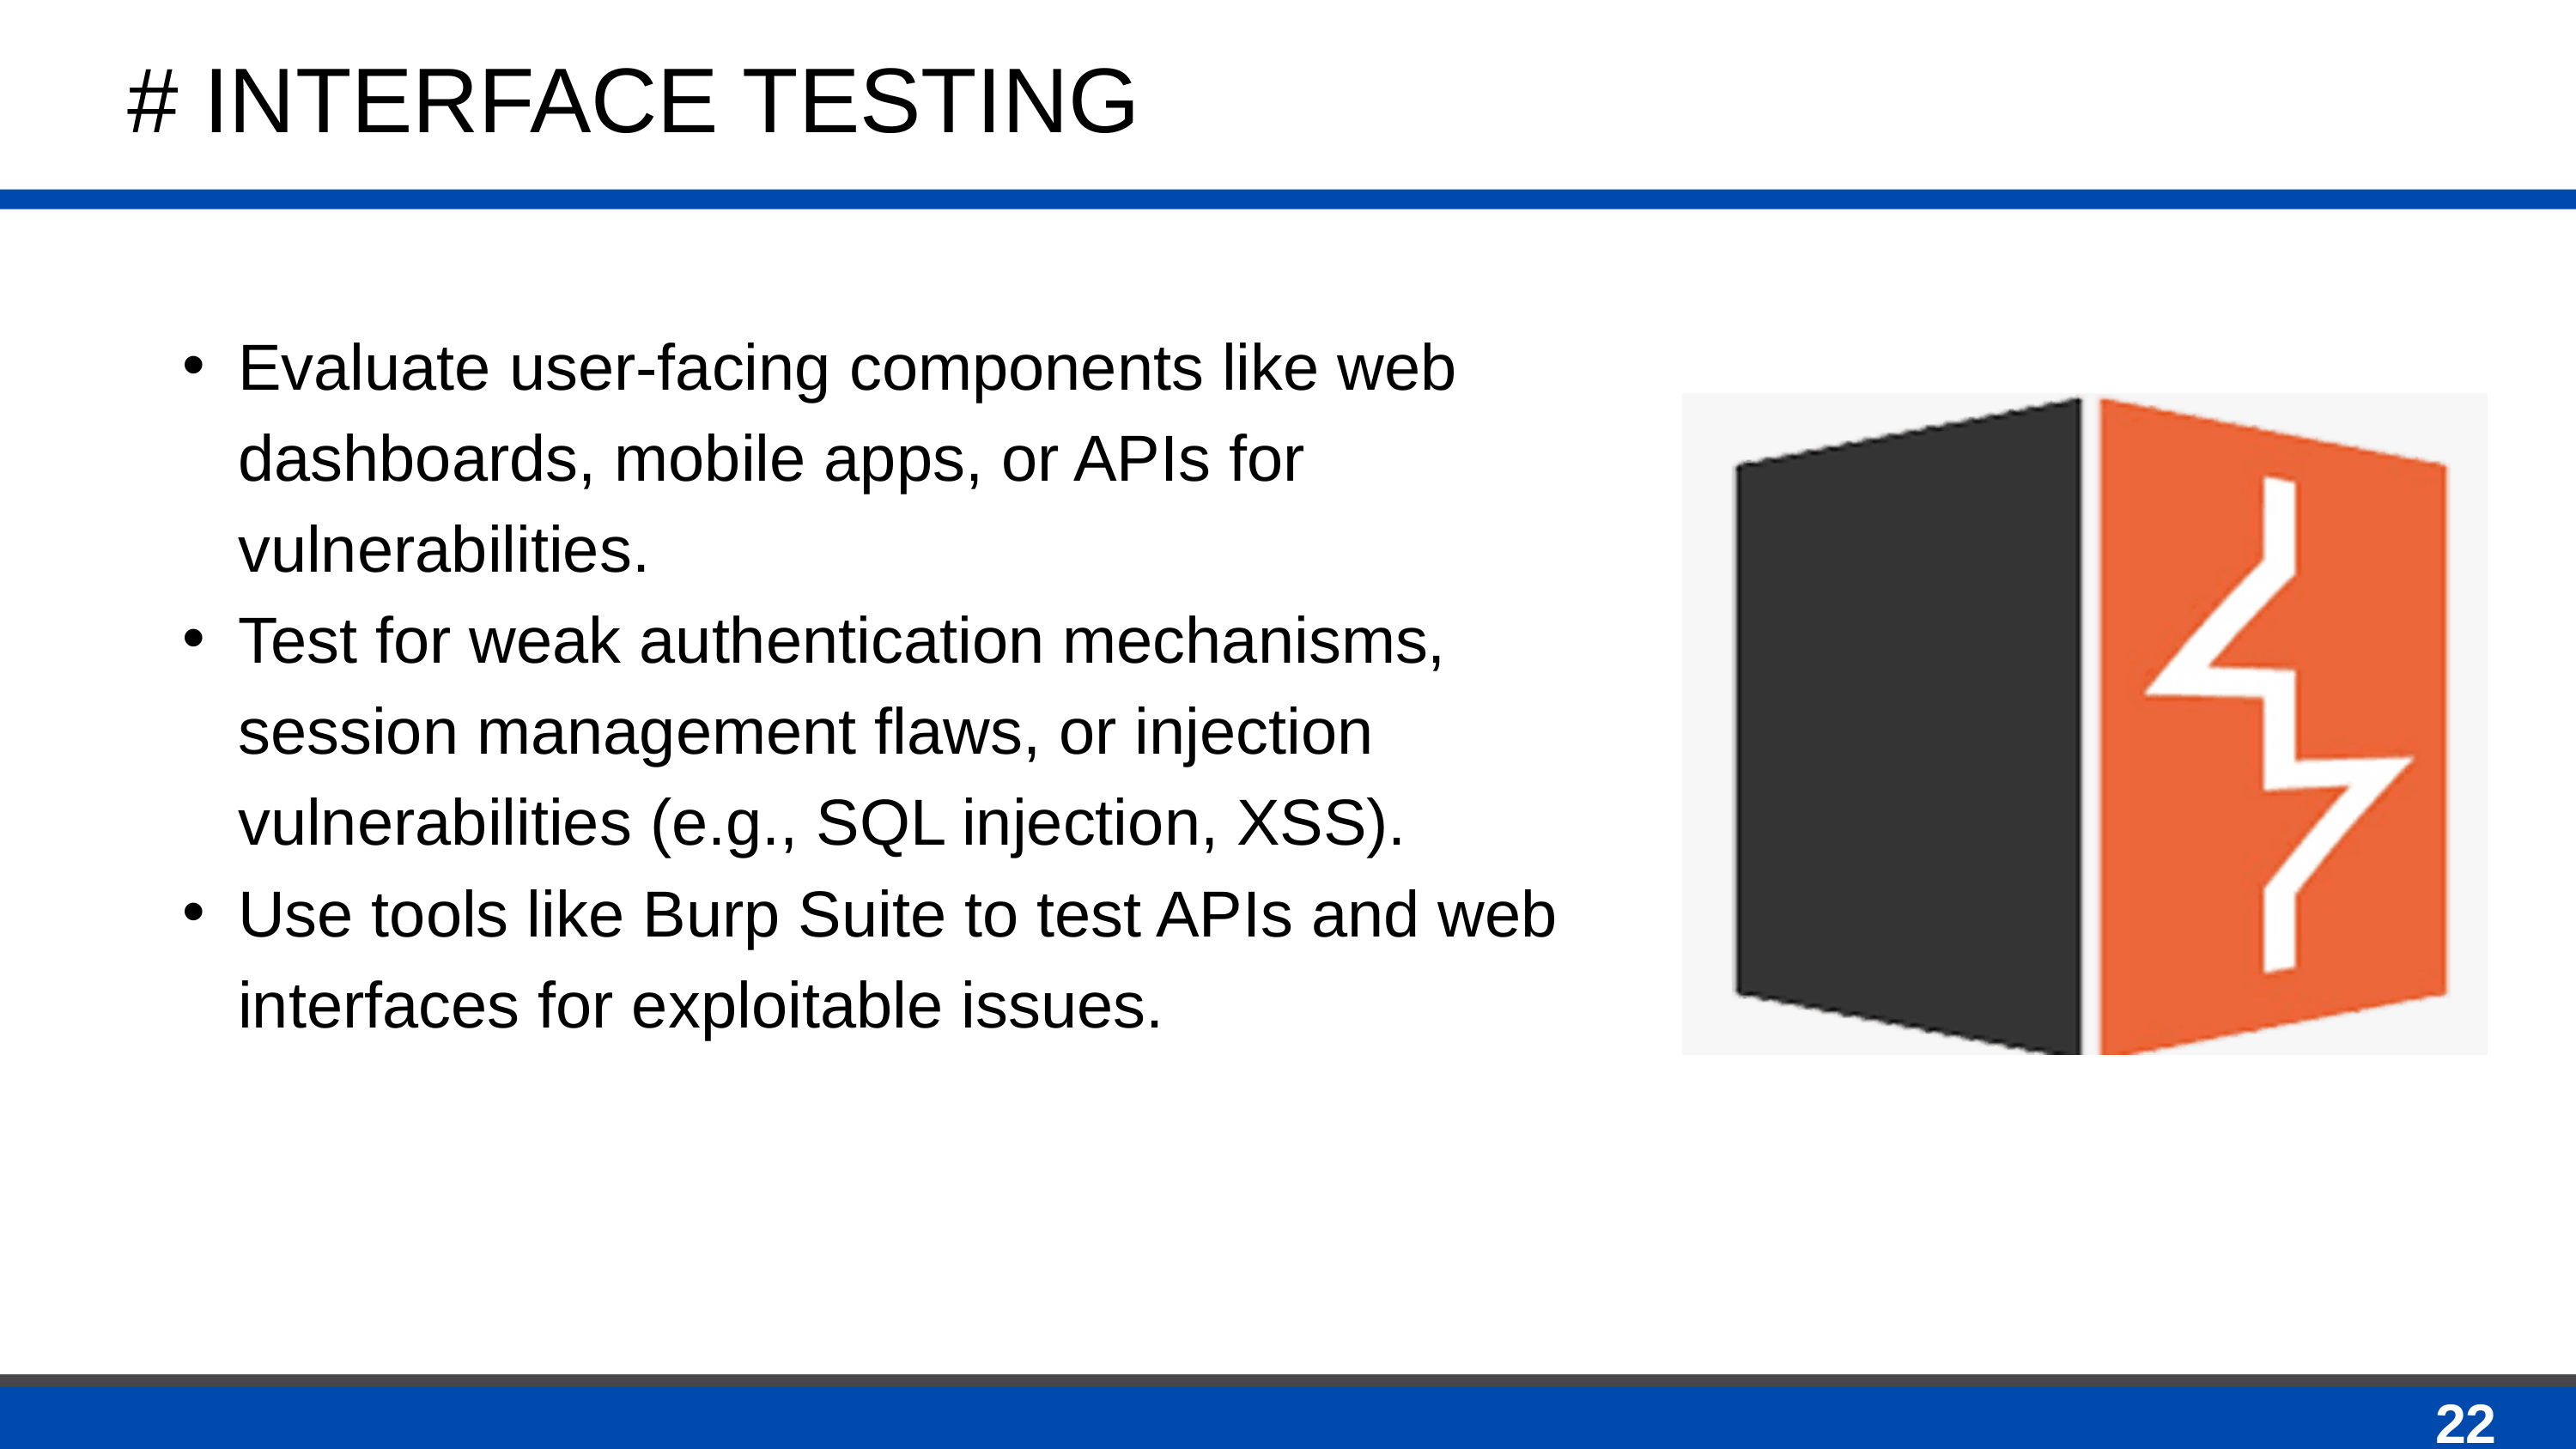

# INTERFACE TESTING

Evaluate user-facing components like web dashboards, mobile apps, or APIs for vulnerabilities.
Test for weak authentication mechanisms, session management flaws, or injection vulnerabilities (e.g., SQL injection, XSS).
Use tools like Burp Suite to test APIs and web interfaces for exploitable issues.

22